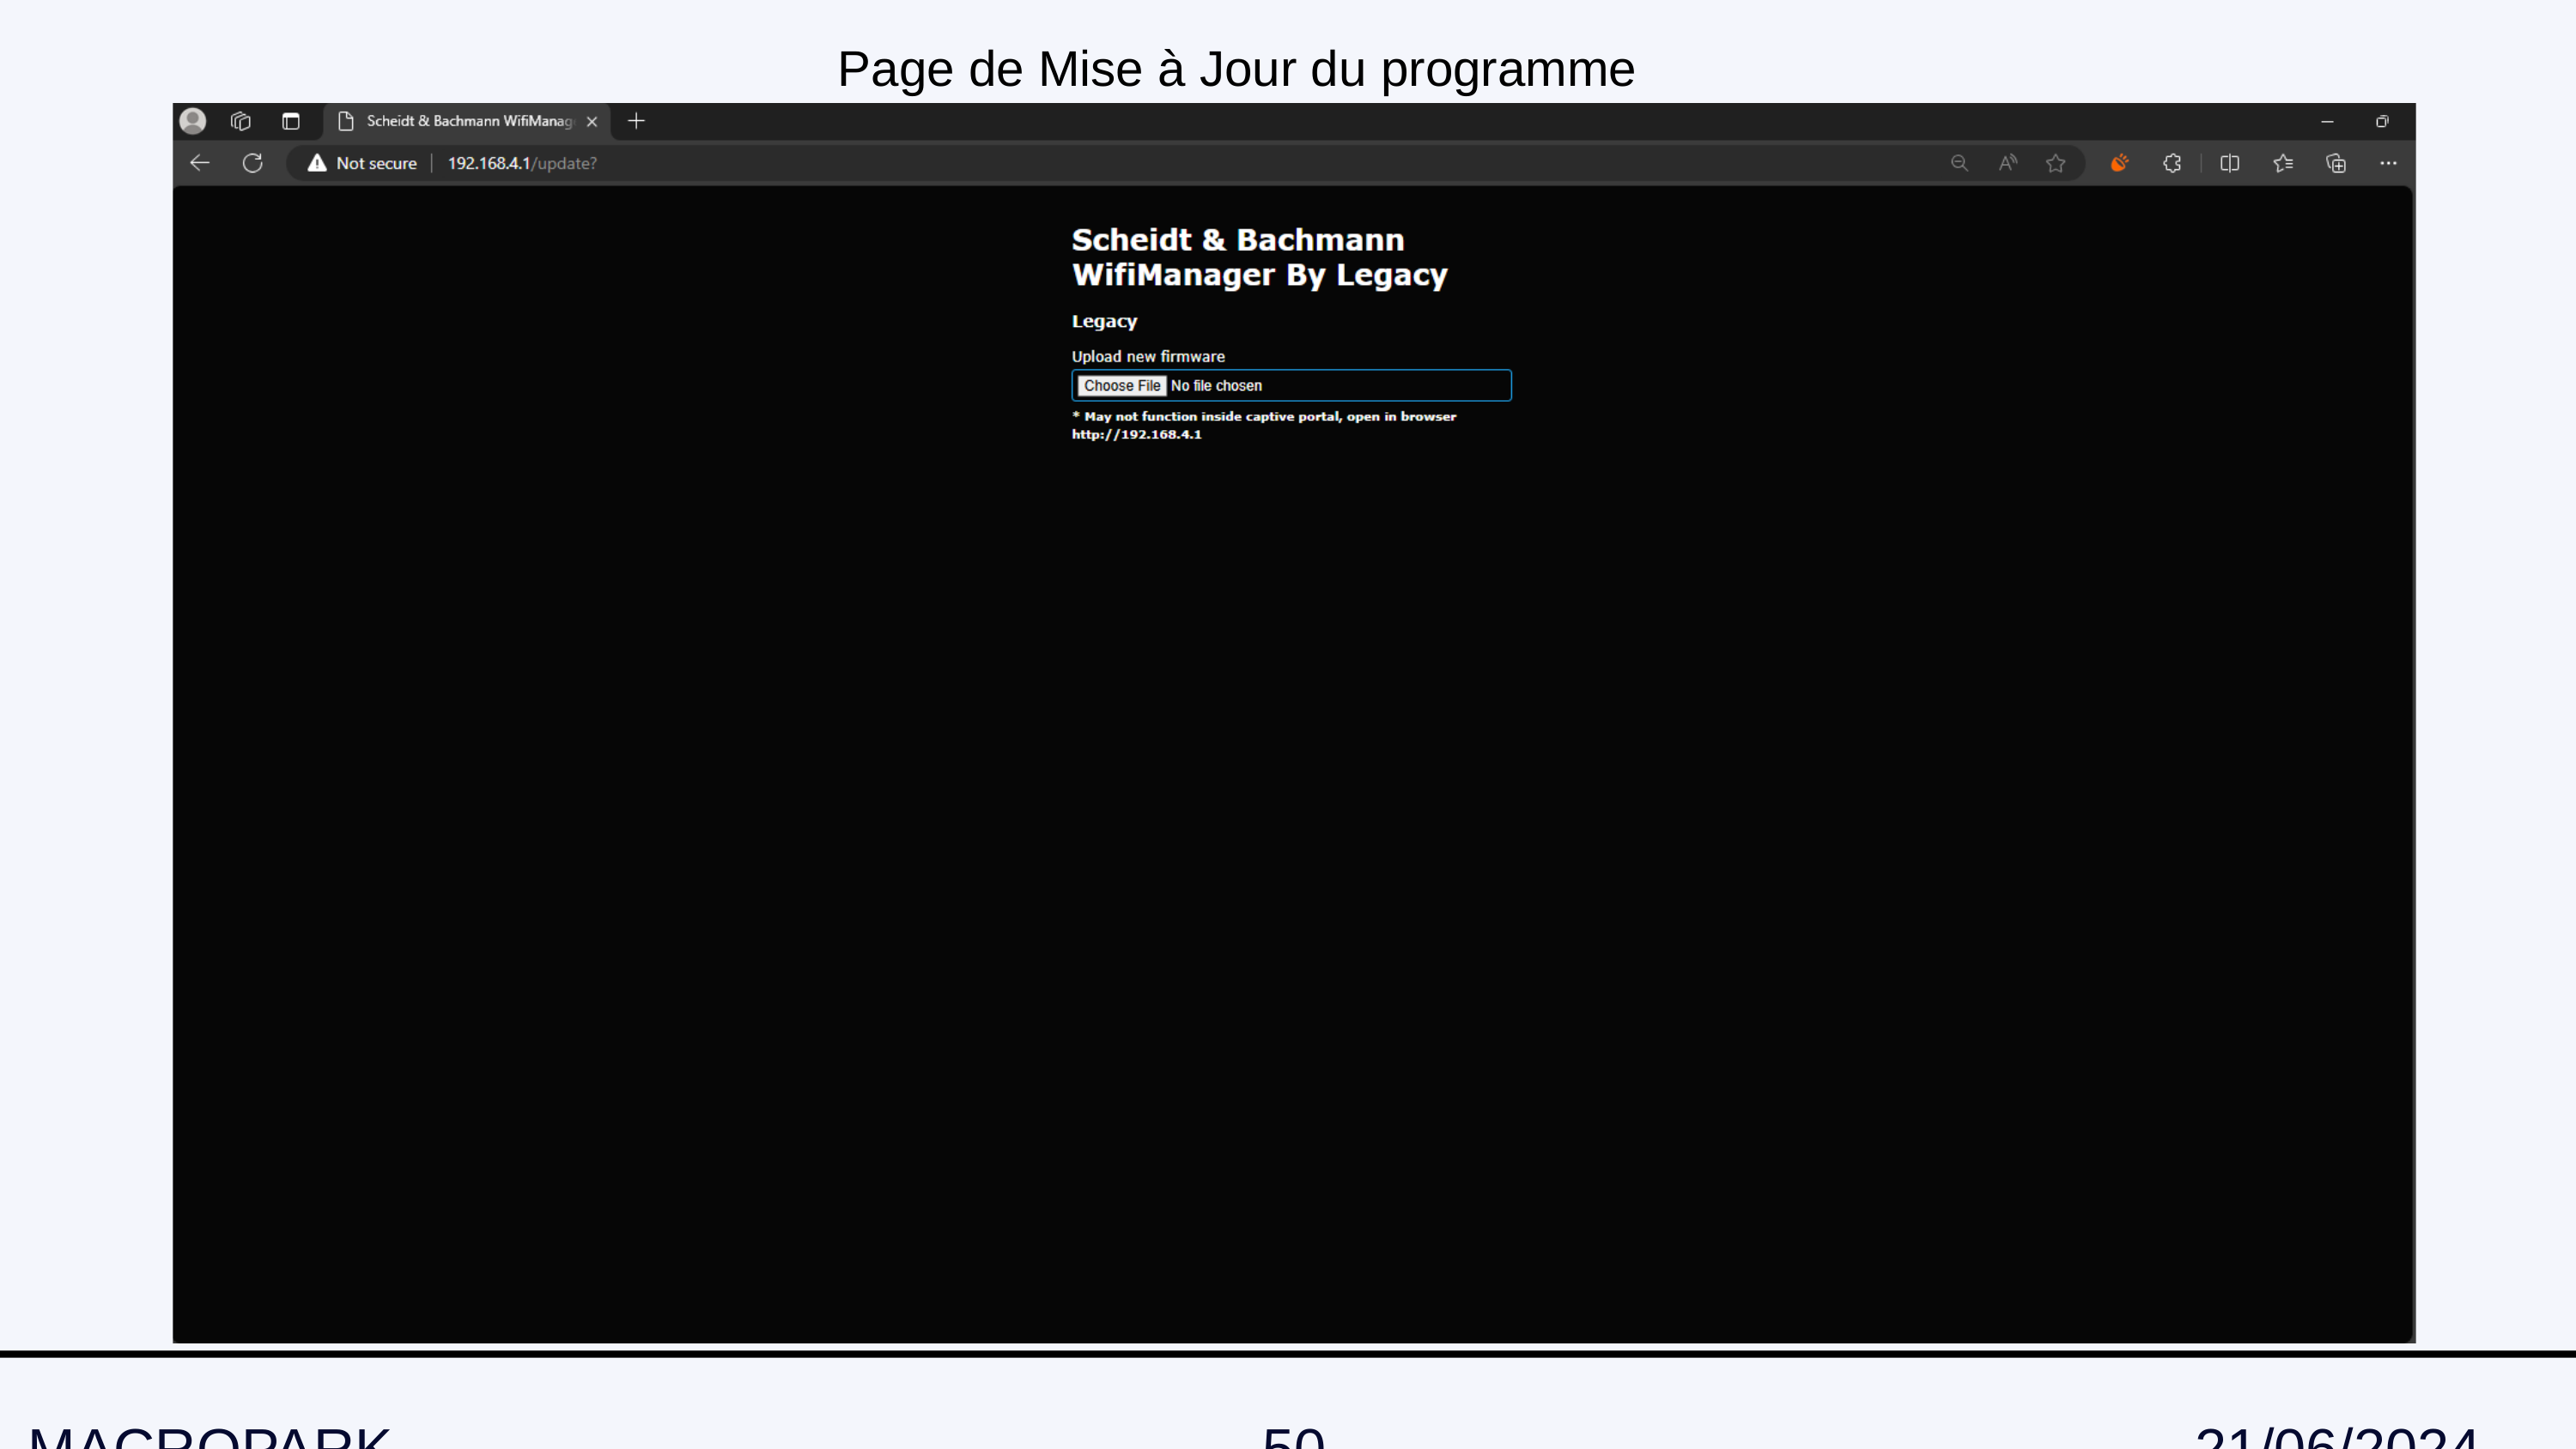

Page de Mise à Jour du programme

MACROPARK
50
21/06/2024